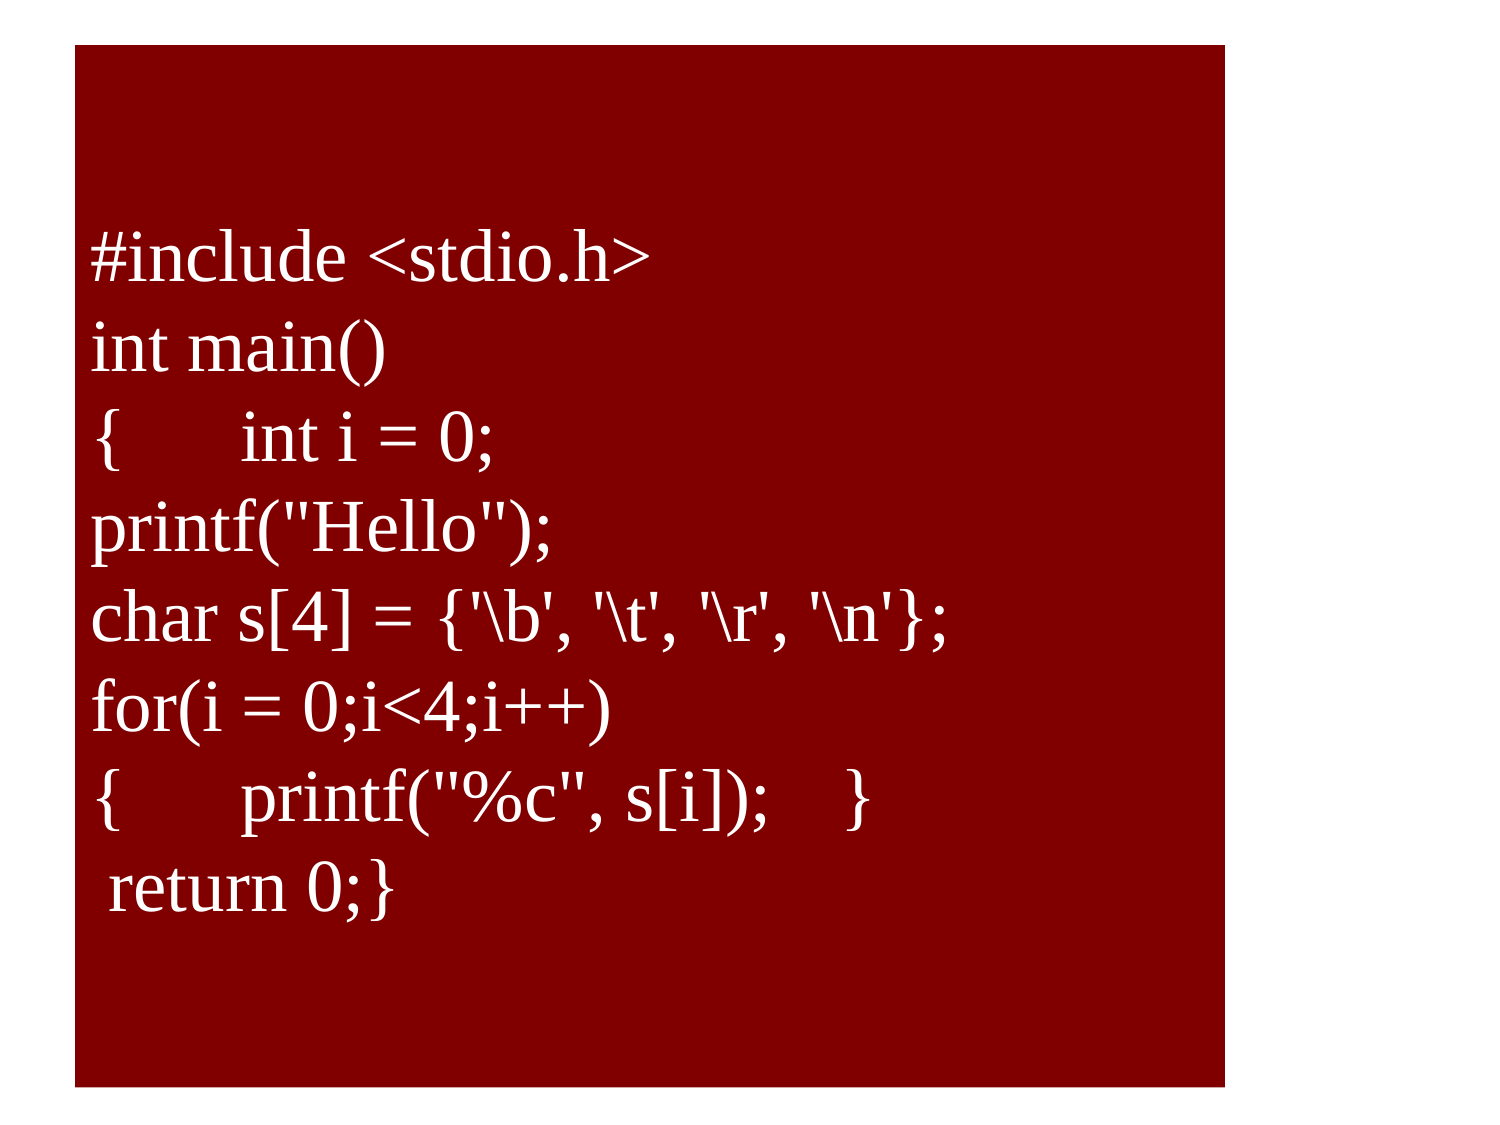

# #include <stdio.h> int main() {	int i = 0; printf("Hello"); char s[4] = {'\b', '\t', '\r', '\n'}; for(i = 0;i<4;i++) {	printf("%c", s[i]);	} return 0;}